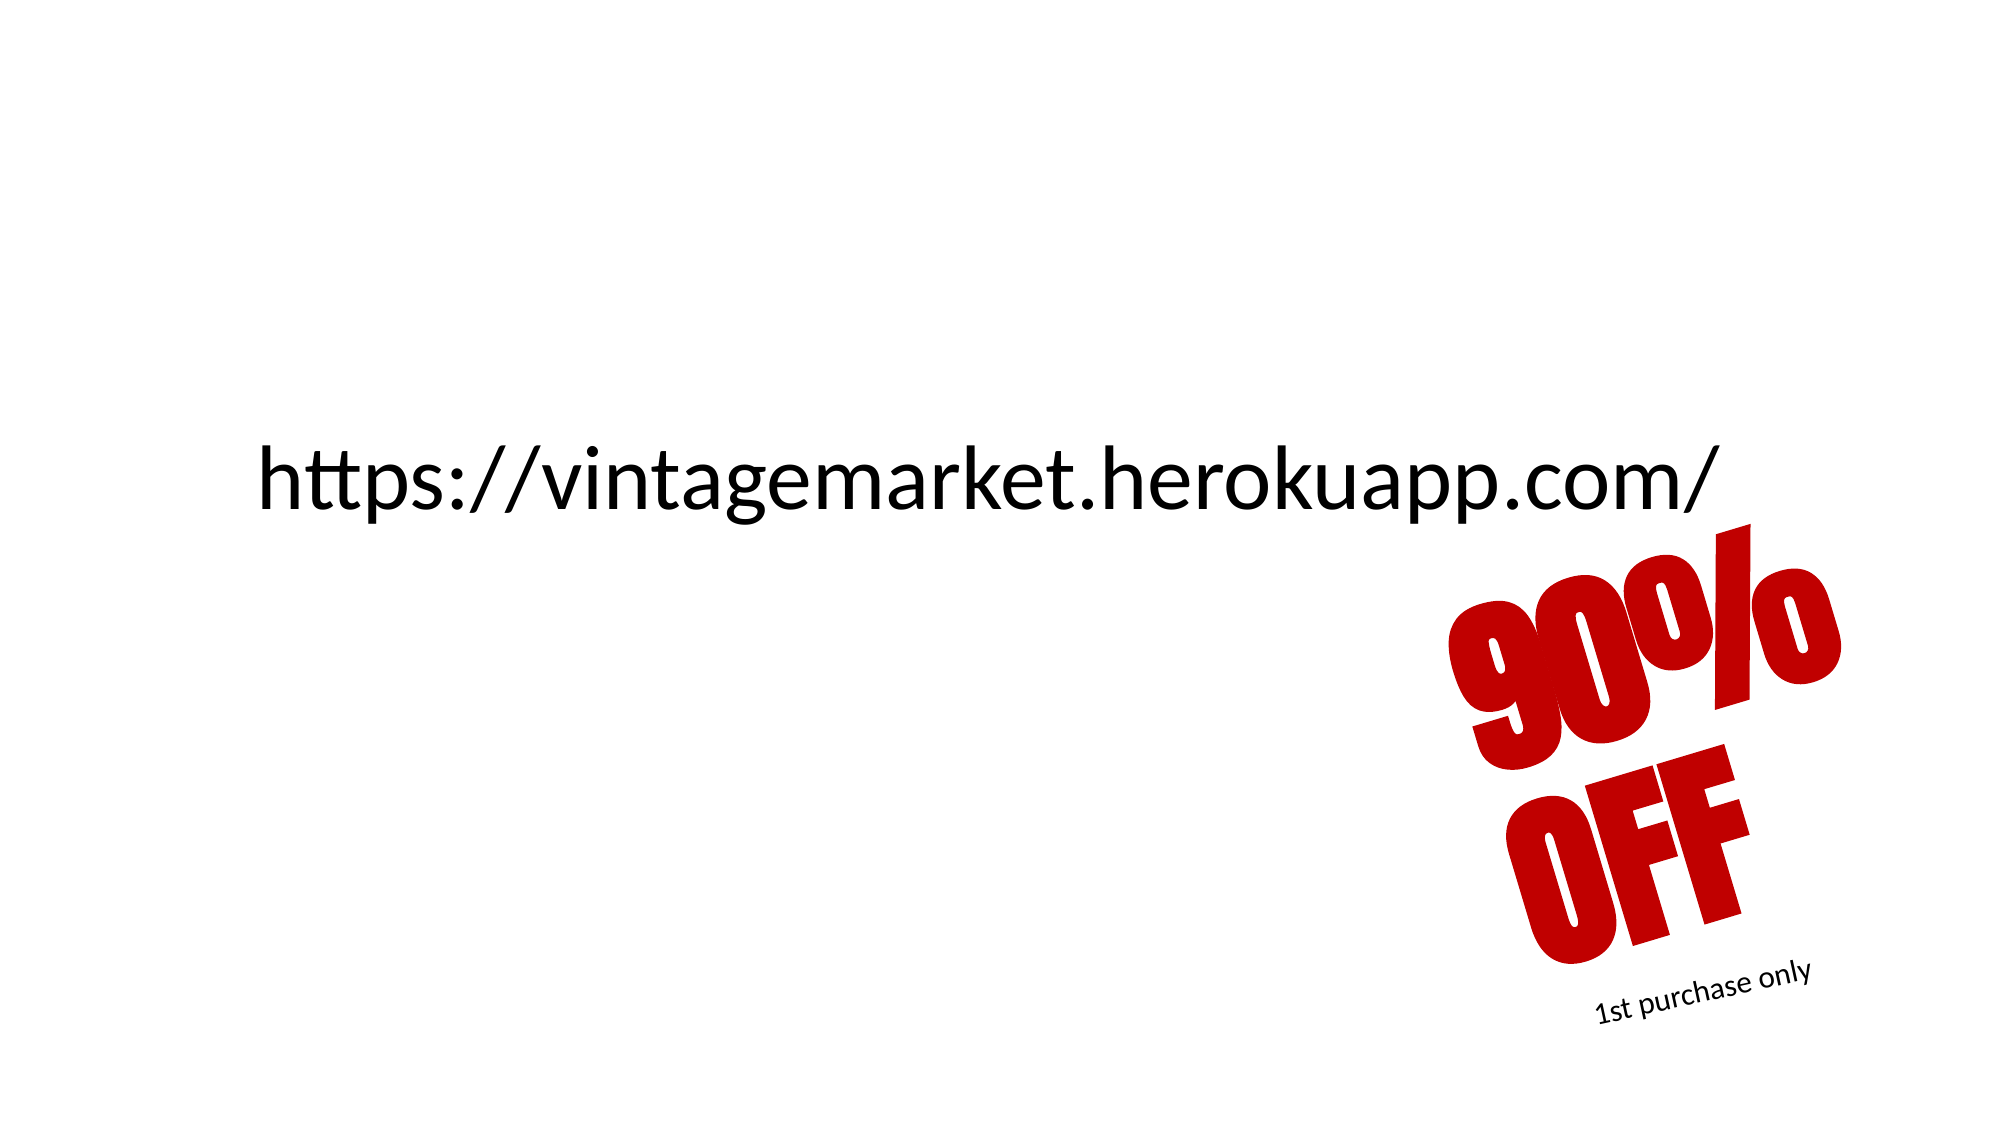

# https://vintagemarket.herokuapp.com/
90% OFF
1st purchase only